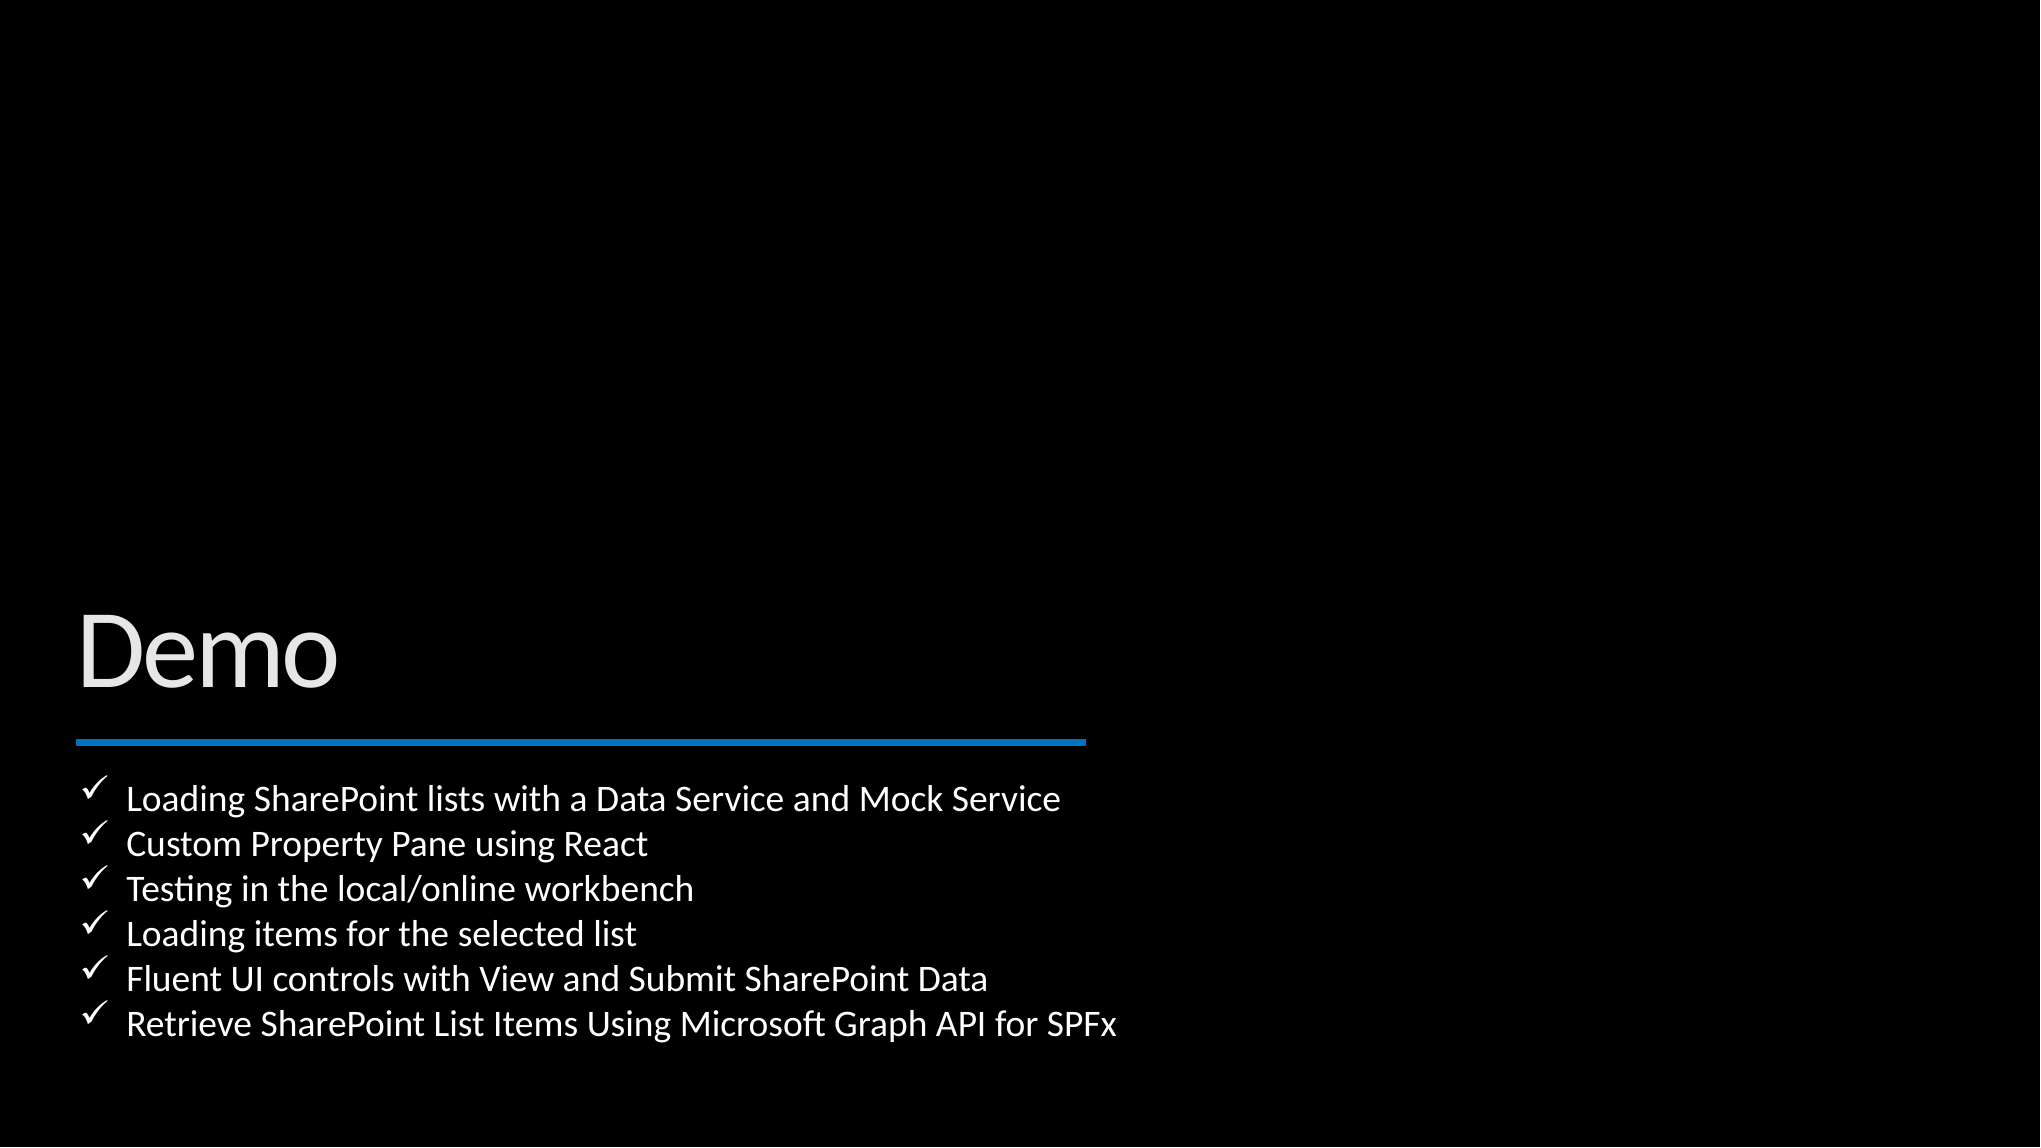

# Demo
Loading SharePoint lists with a Data Service and Mock Service
Custom Property Pane using React
Testing in the local/online workbench
Loading items for the selected list
Fluent UI controls with View and Submit SharePoint Data
Retrieve SharePoint List Items Using Microsoft Graph API for SPFx